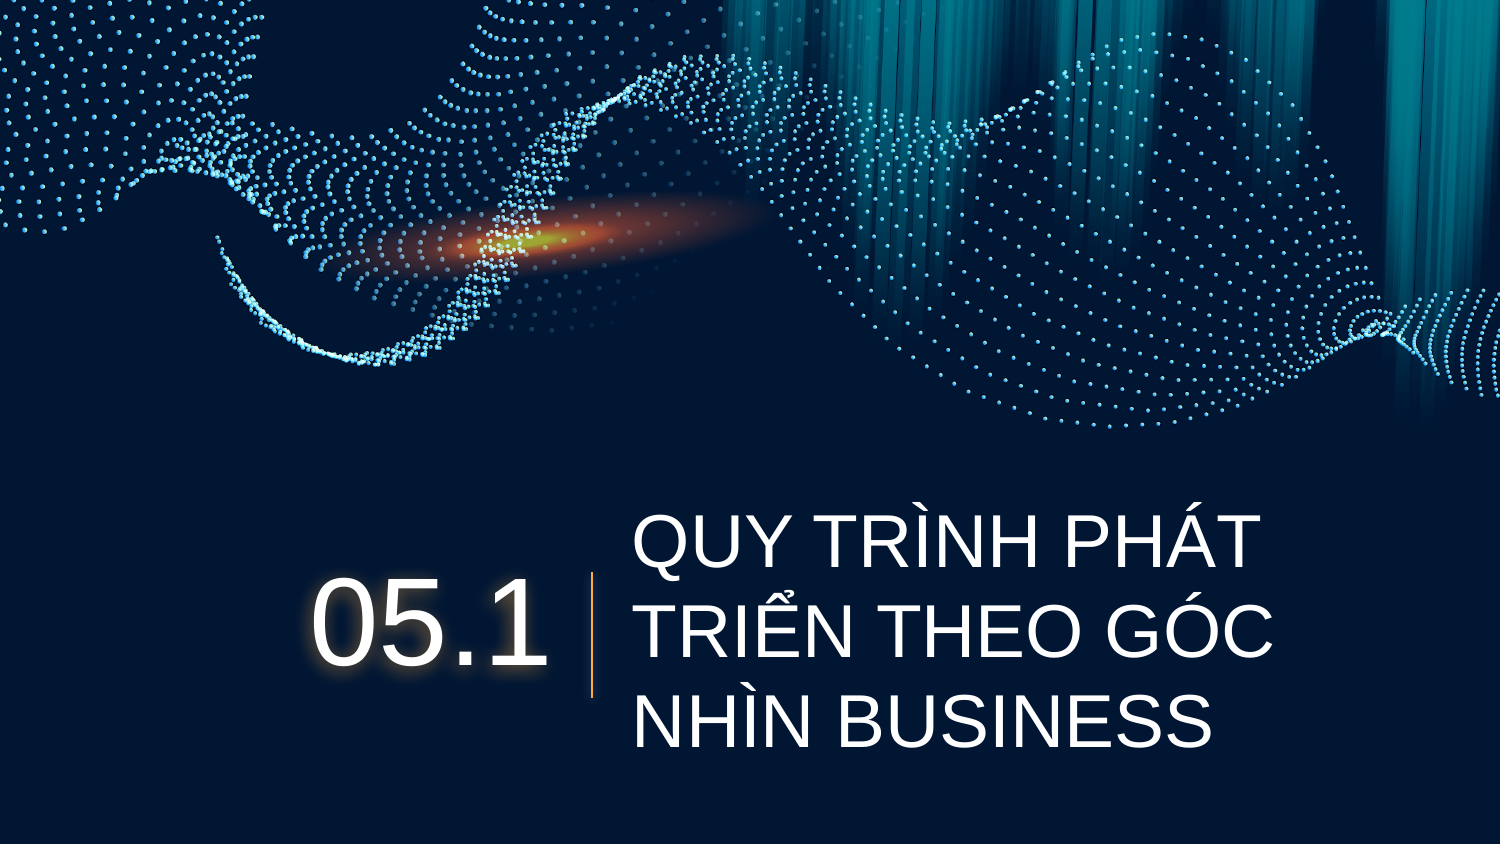

05.1
# QUY TRÌNH PHÁT TRIỂN THEO GÓC NHÌN BUSINESS